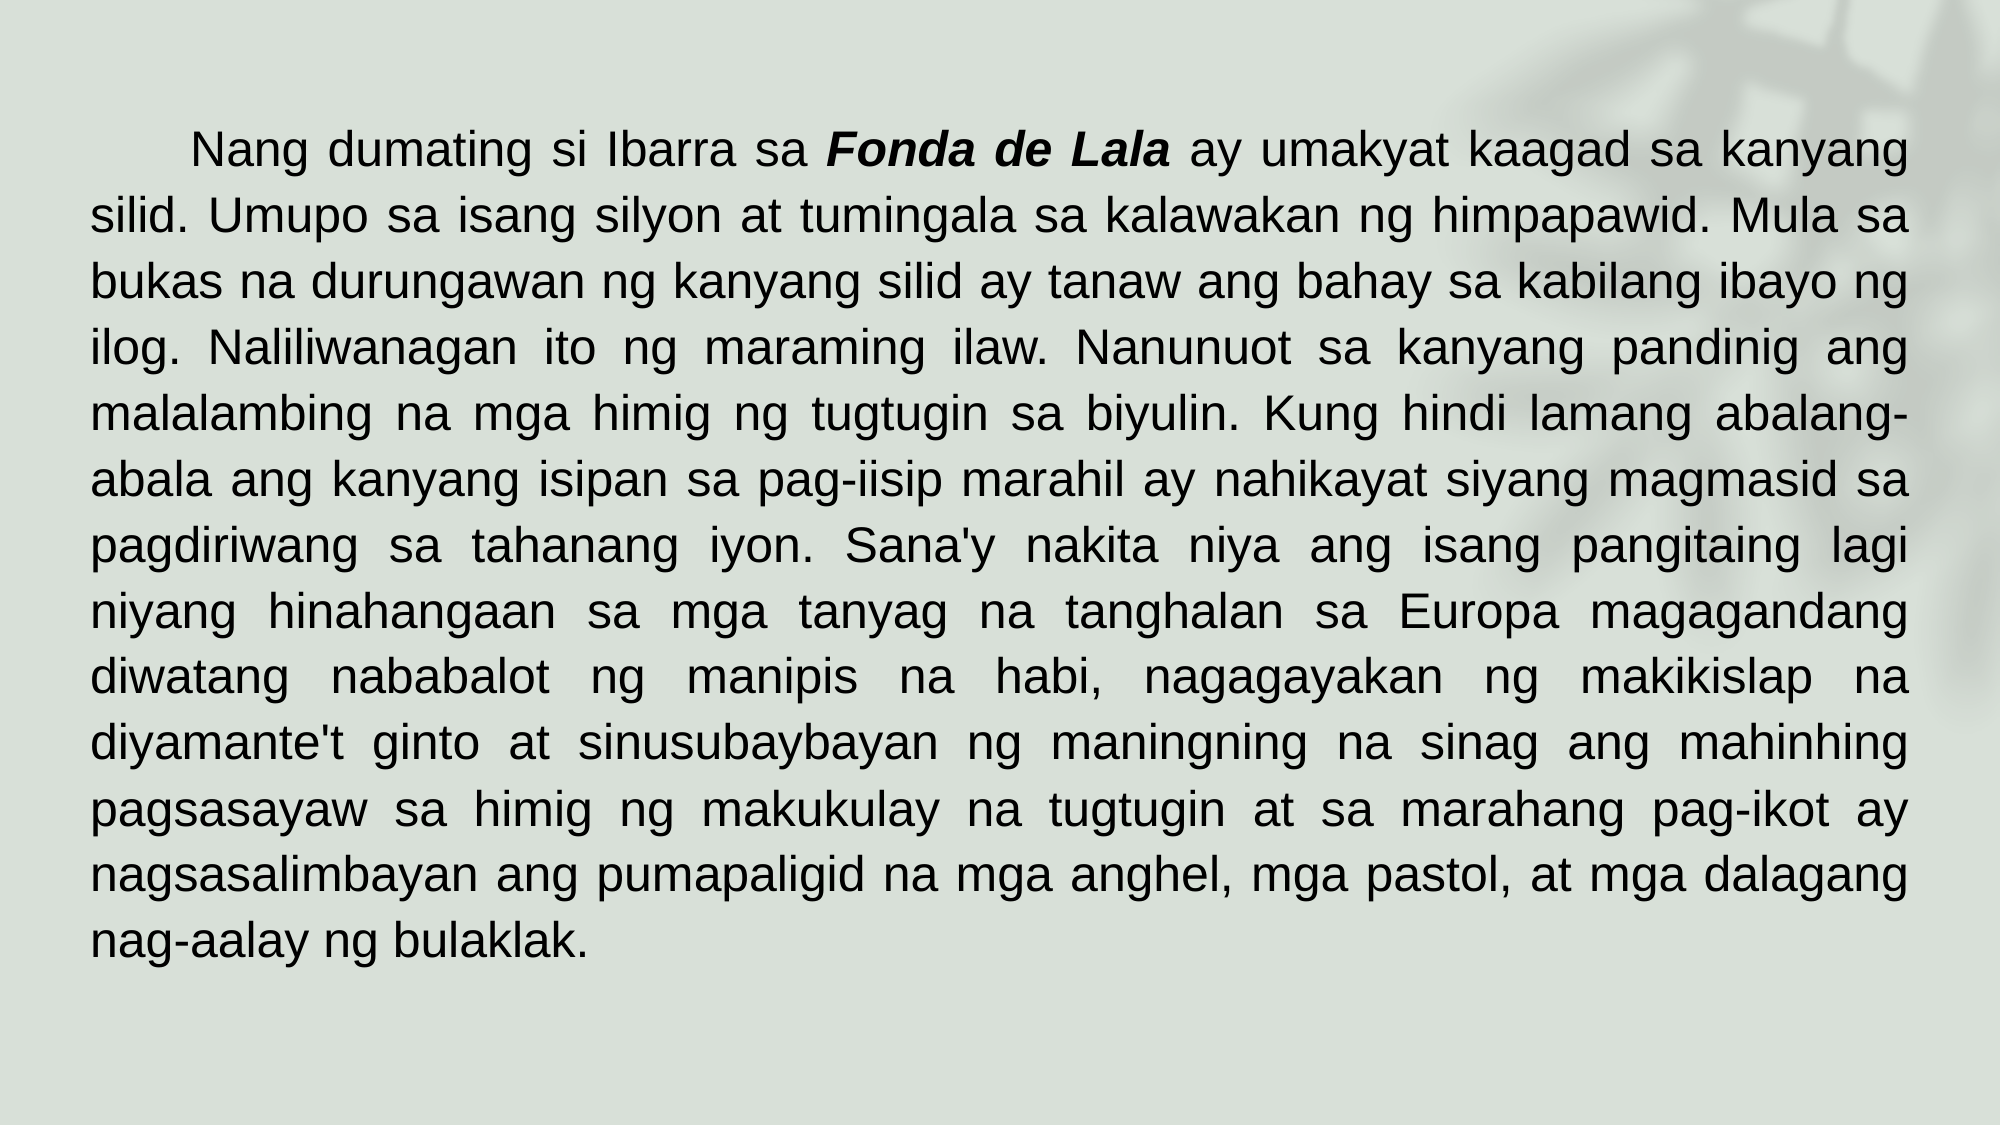

Nang dumating si Ibarra sa Fonda de Lala ay umakyat kaagad sa kanyang silid. Umupo sa isang silyon at tumingala sa kalawakan ng himpapawid. Mula sa bukas na durungawan ng kanyang silid ay tanaw ang bahay sa kabilang ibayo ng ilog. Naliliwanagan ito ng maraming ilaw. Nanunuot sa kanyang pandinig ang malalambing na mga himig ng tugtugin sa biyulin. Kung hindi lamang abalang-abala ang kanyang isipan sa pag-iisip marahil ay nahikayat siyang magmasid sa pagdiriwang sa tahanang iyon. Sana'y nakita niya ang isang pangitaing lagi niyang hinahangaan sa mga tanyag na tanghalan sa Europa magagandang diwatang nababalot ng manipis na habi, nagagayakan ng makikislap na diyamante't ginto at sinusubaybayan ng maningning na sinag ang mahinhing pagsasayaw sa himig ng makukulay na tugtugin at sa marahang pag-ikot ay nagsasalimbayan ang pumapaligid na mga anghel, mga pastol, at mga dalagang nag-aalay ng bulaklak.